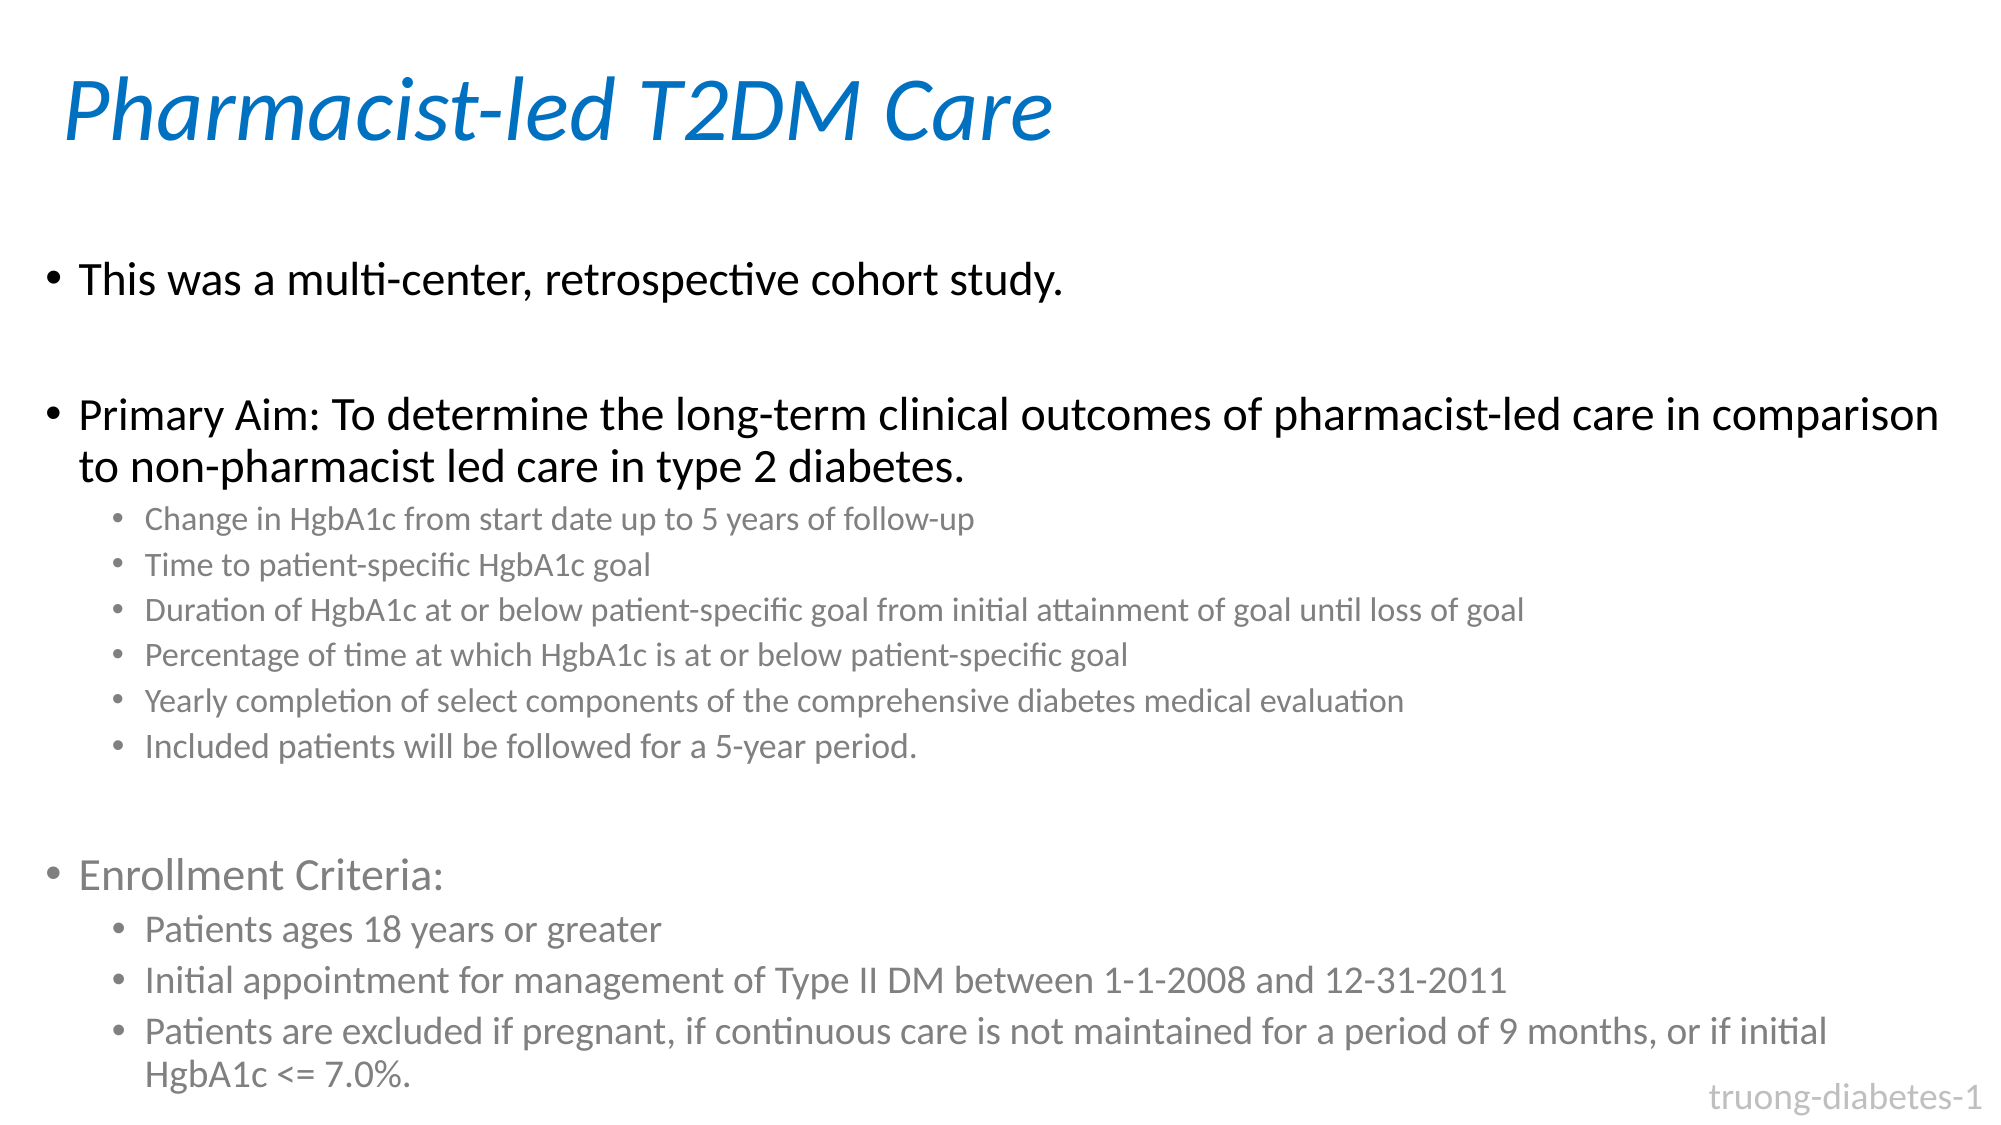

# Pharmacist-led T2DM Care
This was a multi-center, retrospective cohort study.

Primary Aim: To determine the long-term clinical outcomes of pharmacist-led care in comparison to non-pharmacist led care in type 2 diabetes.
Change in HgbA1c from start date up to 5 years of follow-up
Time to patient-specific HgbA1c goal
Duration of HgbA1c at or below patient-specific goal from initial attainment of goal until loss of goal
Percentage of time at which HgbA1c is at or below patient-specific goal
Yearly completion of select components of the comprehensive diabetes medical evaluation
Included patients will be followed for a 5-year period.

Enrollment Criteria:
Patients ages 18 years or greater
Initial appointment for management of Type II DM between 1-1-2008 and 12-31-2011
Patients are excluded if pregnant, if continuous care is not maintained for a period of 9 months, or if initial HgbA1c <= 7.0%.

truong-diabetes-1